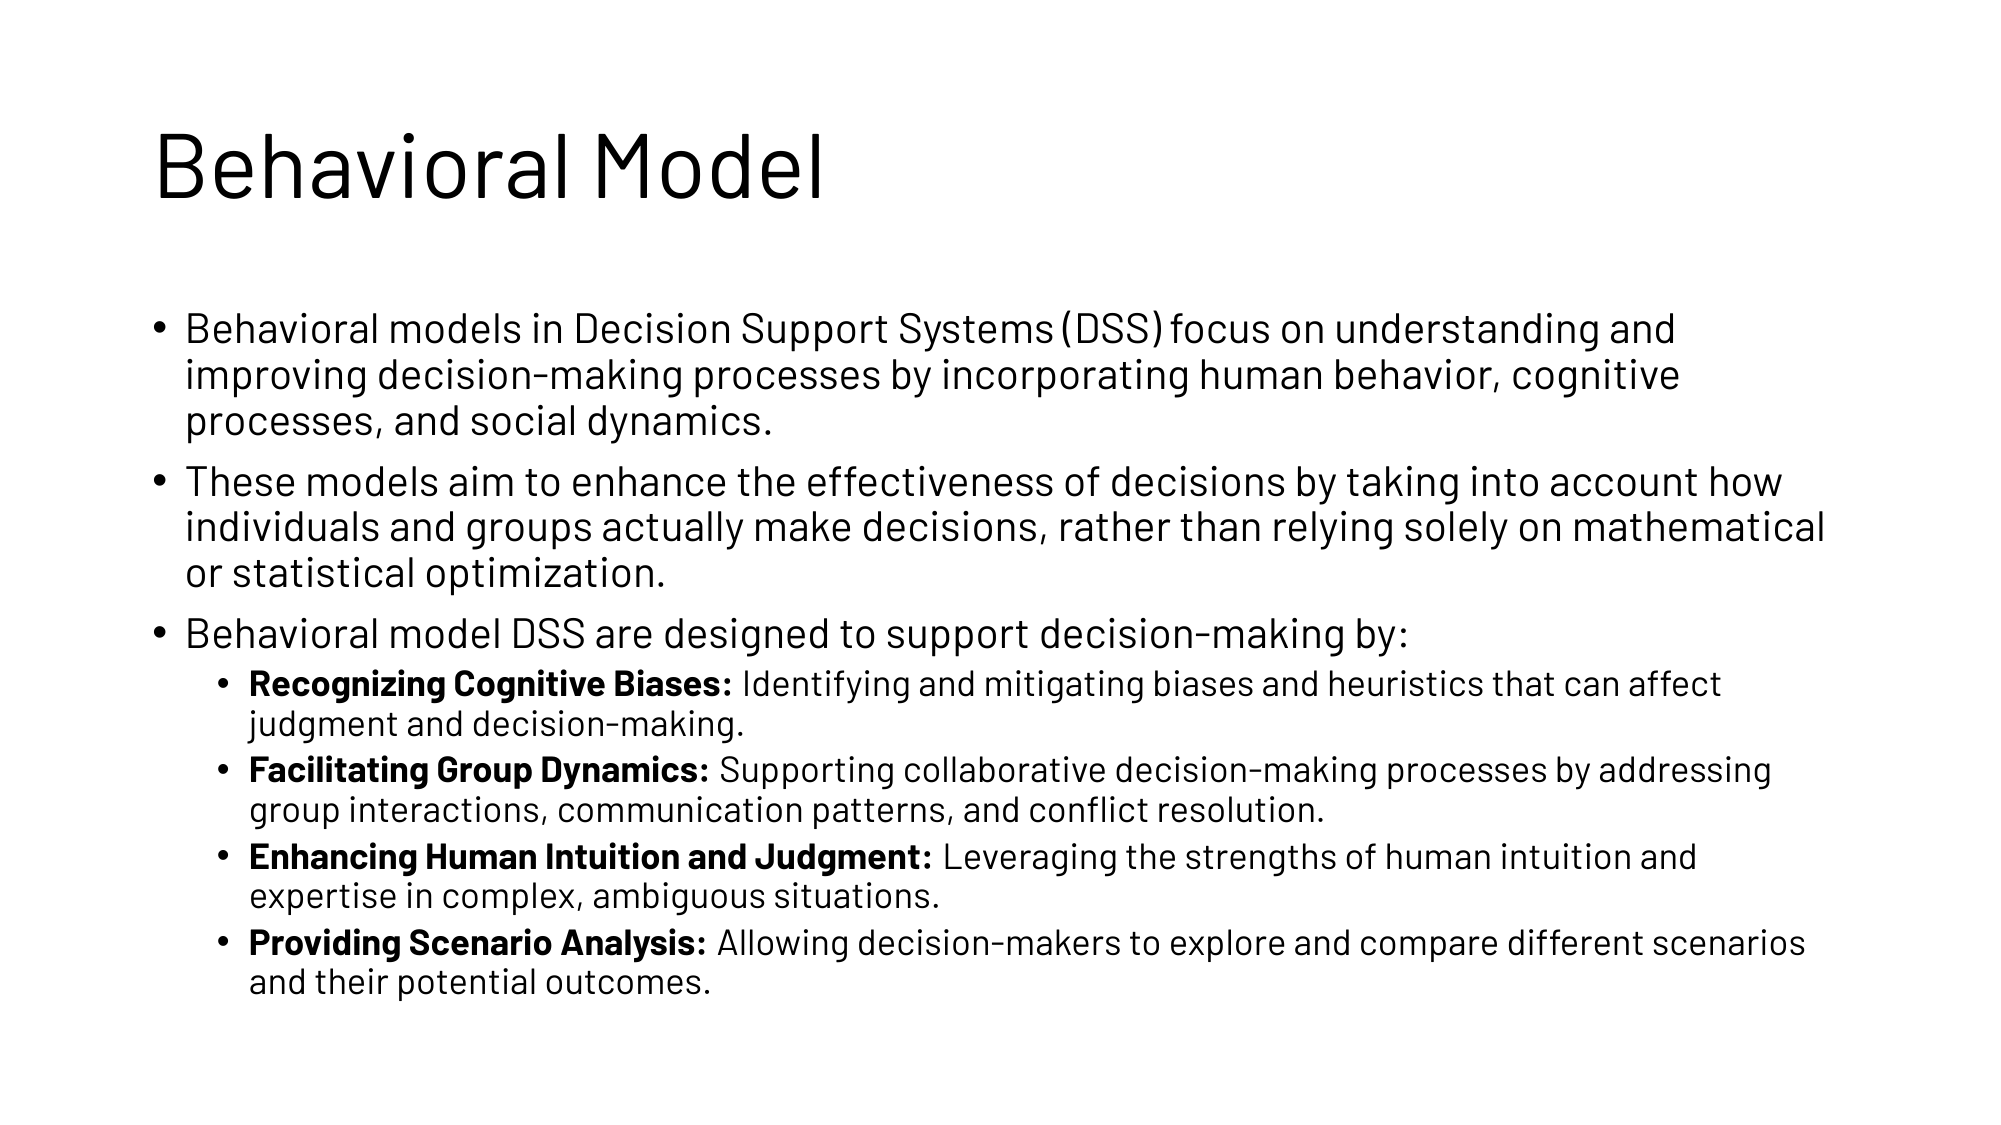

# Behavioral Model
Behavioral models in Decision Support Systems (DSS) focus on understanding and improving decision-making processes by incorporating human behavior, cognitive processes, and social dynamics.
These models aim to enhance the effectiveness of decisions by taking into account how individuals and groups actually make decisions, rather than relying solely on mathematical or statistical optimization.
Behavioral model DSS are designed to support decision-making by:
Recognizing Cognitive Biases: Identifying and mitigating biases and heuristics that can affect judgment and decision-making.
Facilitating Group Dynamics: Supporting collaborative decision-making processes by addressing group interactions, communication patterns, and conflict resolution.
Enhancing Human Intuition and Judgment: Leveraging the strengths of human intuition and expertise in complex, ambiguous situations.
Providing Scenario Analysis: Allowing decision-makers to explore and compare different scenarios and their potential outcomes.